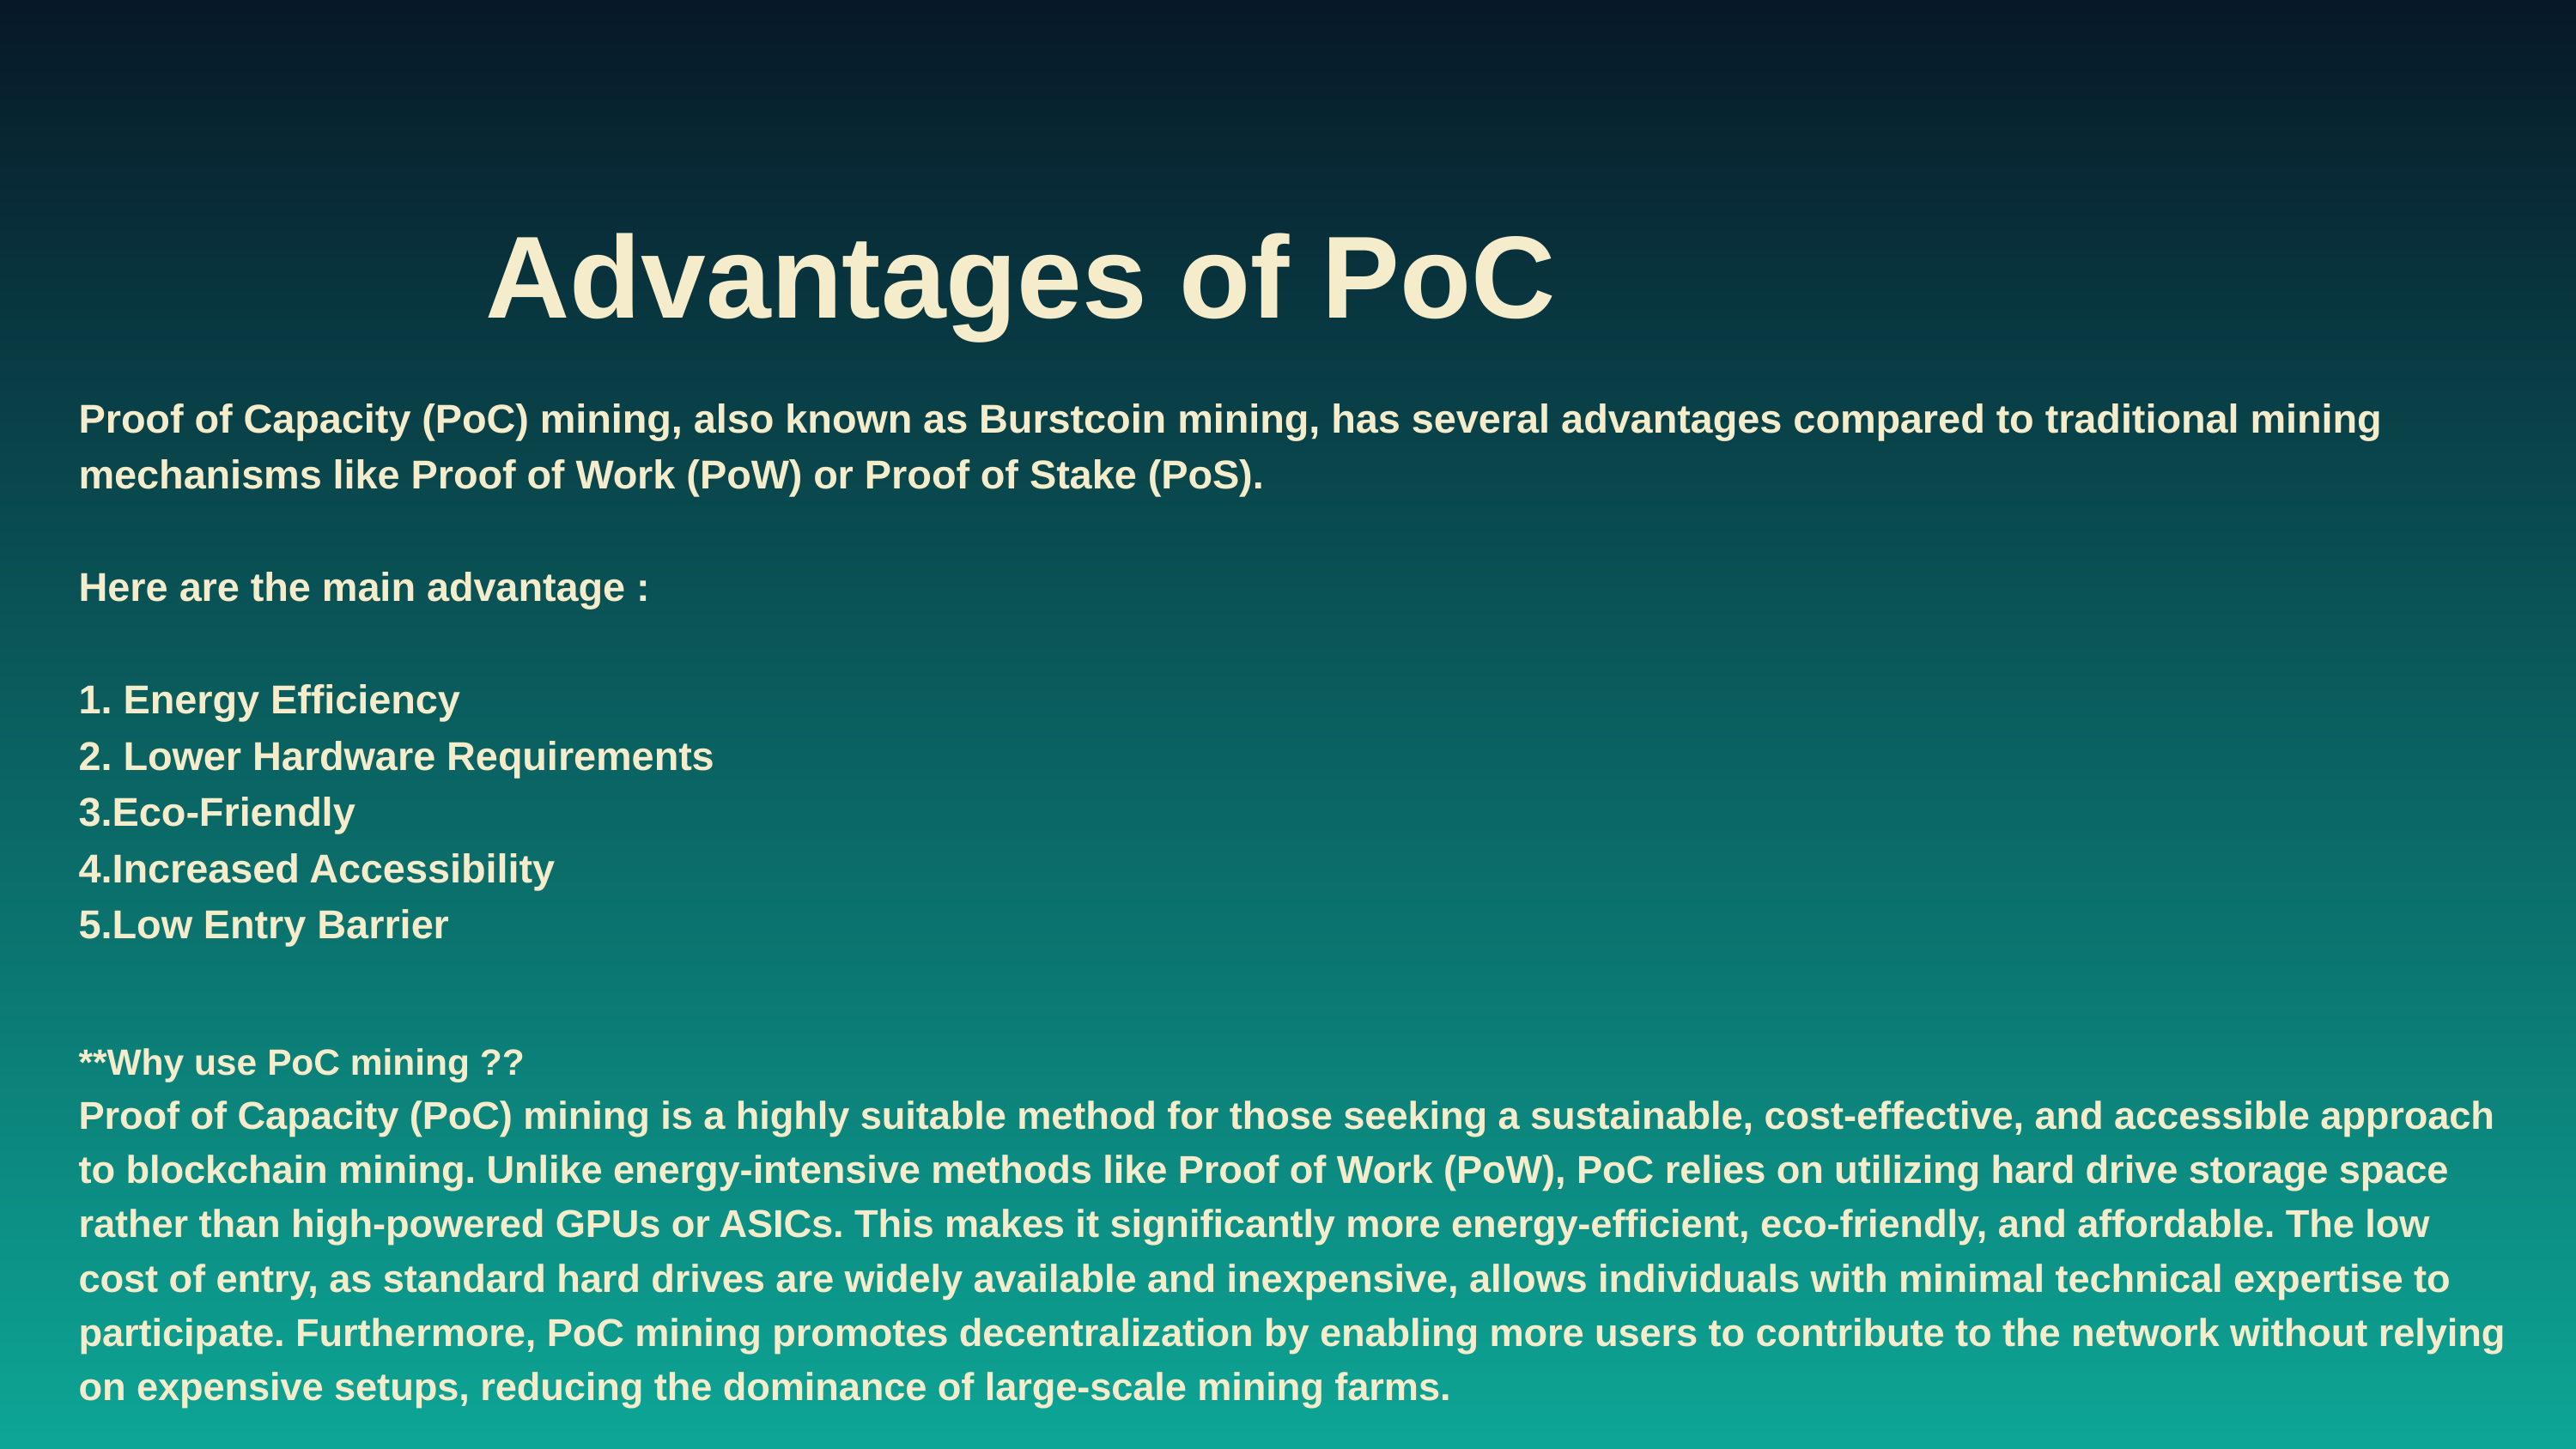

Advantages of PoC
Proof of Capacity (PoC) mining, also known as Burstcoin mining, has several advantages compared to traditional mining mechanisms like Proof of Work (PoW) or Proof of Stake (PoS).

Here are the main advantage :

1. Energy Efficiency
2. Lower Hardware Requirements
3.Eco-Friendly
4.Increased Accessibility
5.Low Entry Barrier

**Why use PoC mining ??
Proof of Capacity (PoC) mining is a highly suitable method for those seeking a sustainable, cost-effective, and accessible approach to blockchain mining. Unlike energy-intensive methods like Proof of Work (PoW), PoC relies on utilizing hard drive storage space rather than high-powered GPUs or ASICs. This makes it significantly more energy-efficient, eco-friendly, and affordable. The low cost of entry, as standard hard drives are widely available and inexpensive, allows individuals with minimal technical expertise to participate. Furthermore, PoC mining promotes decentralization by enabling more users to contribute to the network without relying on expensive setups, reducing the dominance of large-scale mining farms.